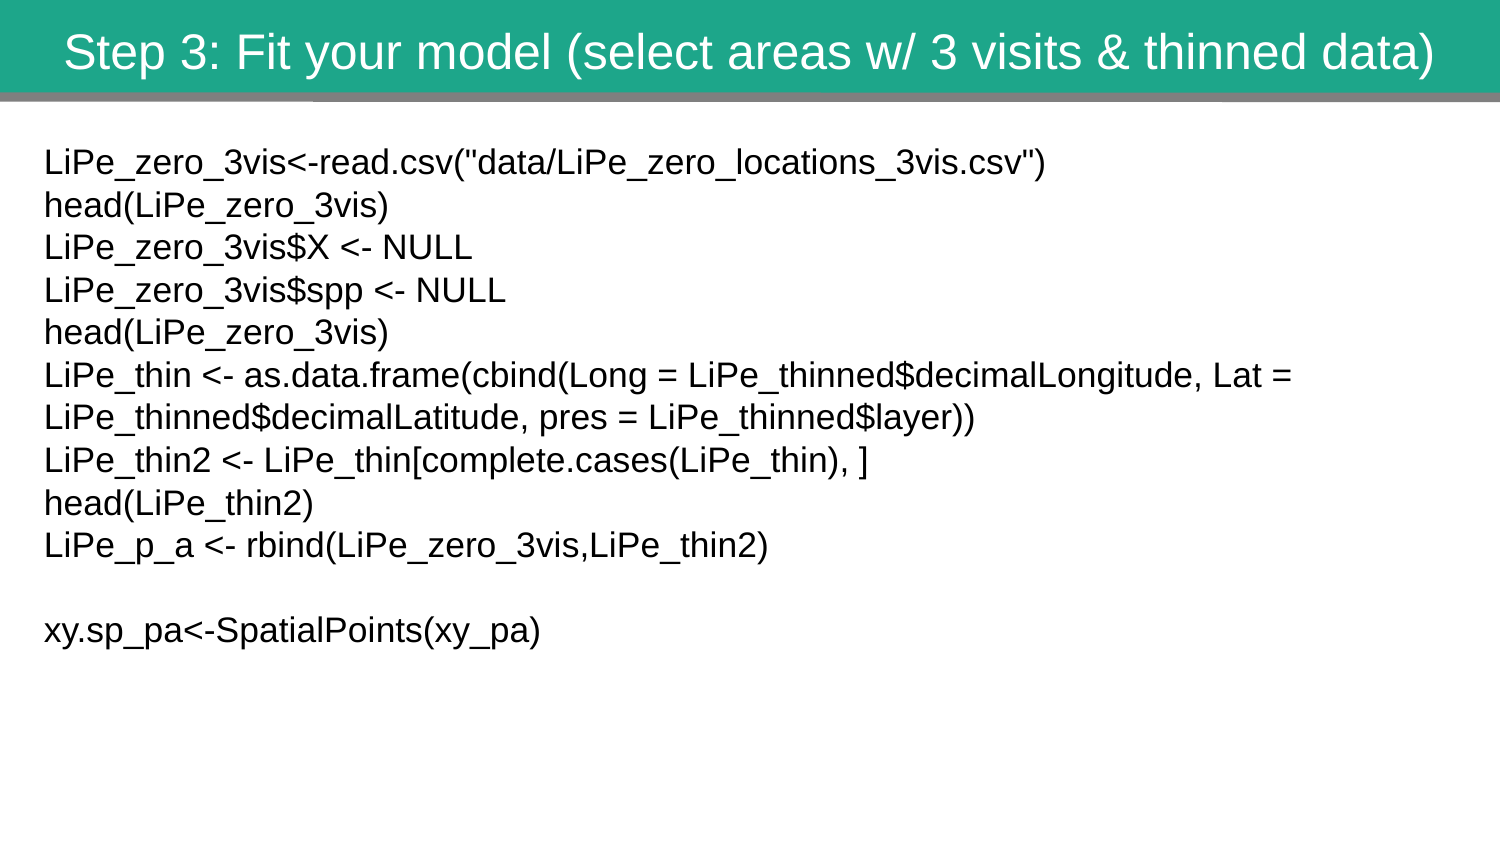

Step 3: Fit your model (select areas w/ 3 visits & thinned data)
LiPe_zero_3vis<-read.csv("data/LiPe_zero_locations_3vis.csv")
head(LiPe_zero_3vis)
LiPe_zero_3vis$X <- NULL
LiPe_zero_3vis$spp <- NULL
head(LiPe_zero_3vis)
LiPe_thin <- as.data.frame(cbind(Long = LiPe_thinned$decimalLongitude, Lat = LiPe_thinned$decimalLatitude, pres = LiPe_thinned$layer))
LiPe_thin2 <- LiPe_thin[complete.cases(LiPe_thin), ]
head(LiPe_thin2)
LiPe_p_a <- rbind(LiPe_zero_3vis,LiPe_thin2)

xy.sp_pa<-SpatialPoints(xy_pa)